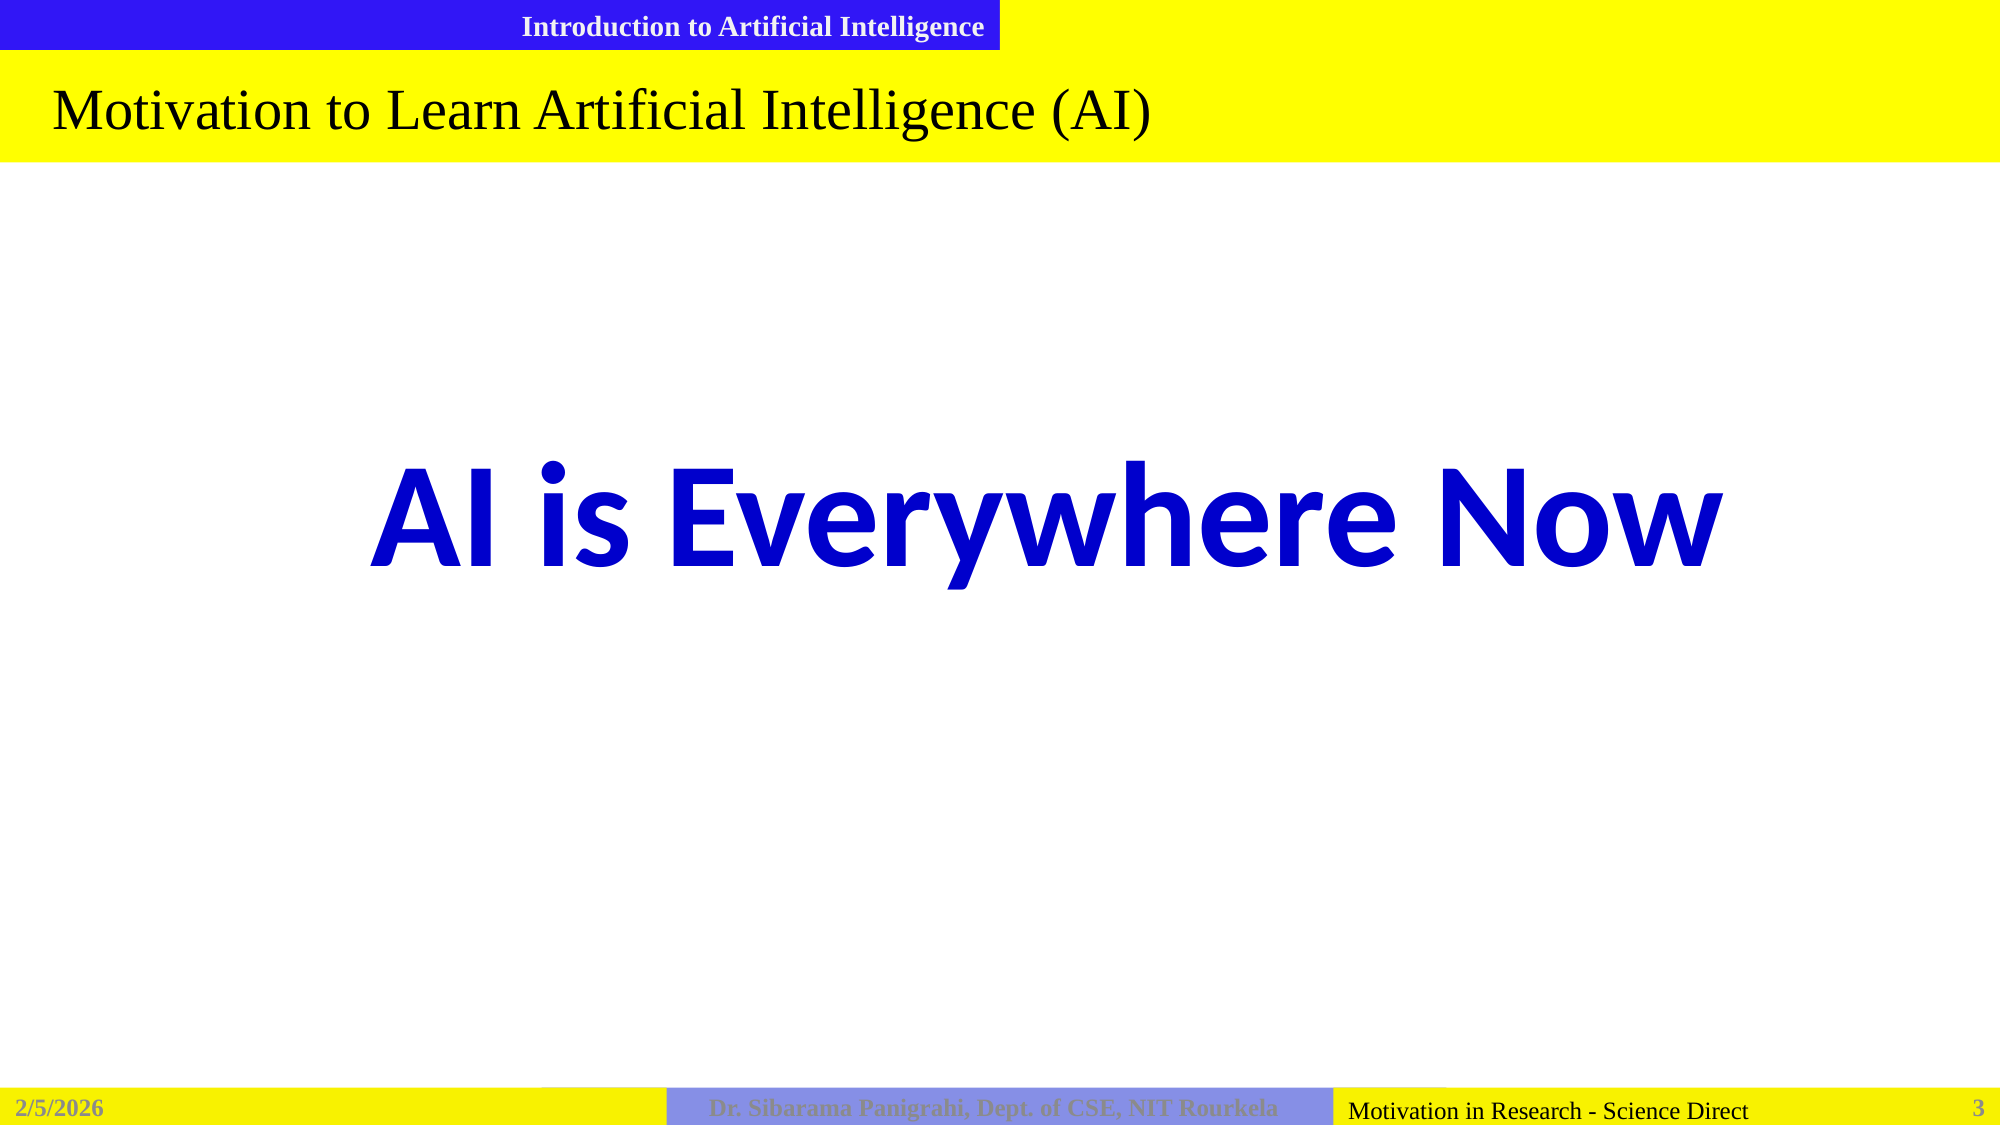

# Motivation to Learn Artificial Intelligence (AI)
AI is Everywhere Now
2/5/2026
Dr. Sibarama Panigrahi, Dept. of CSE, NIT Rourkela
3
Motivation in Research - Science Direct